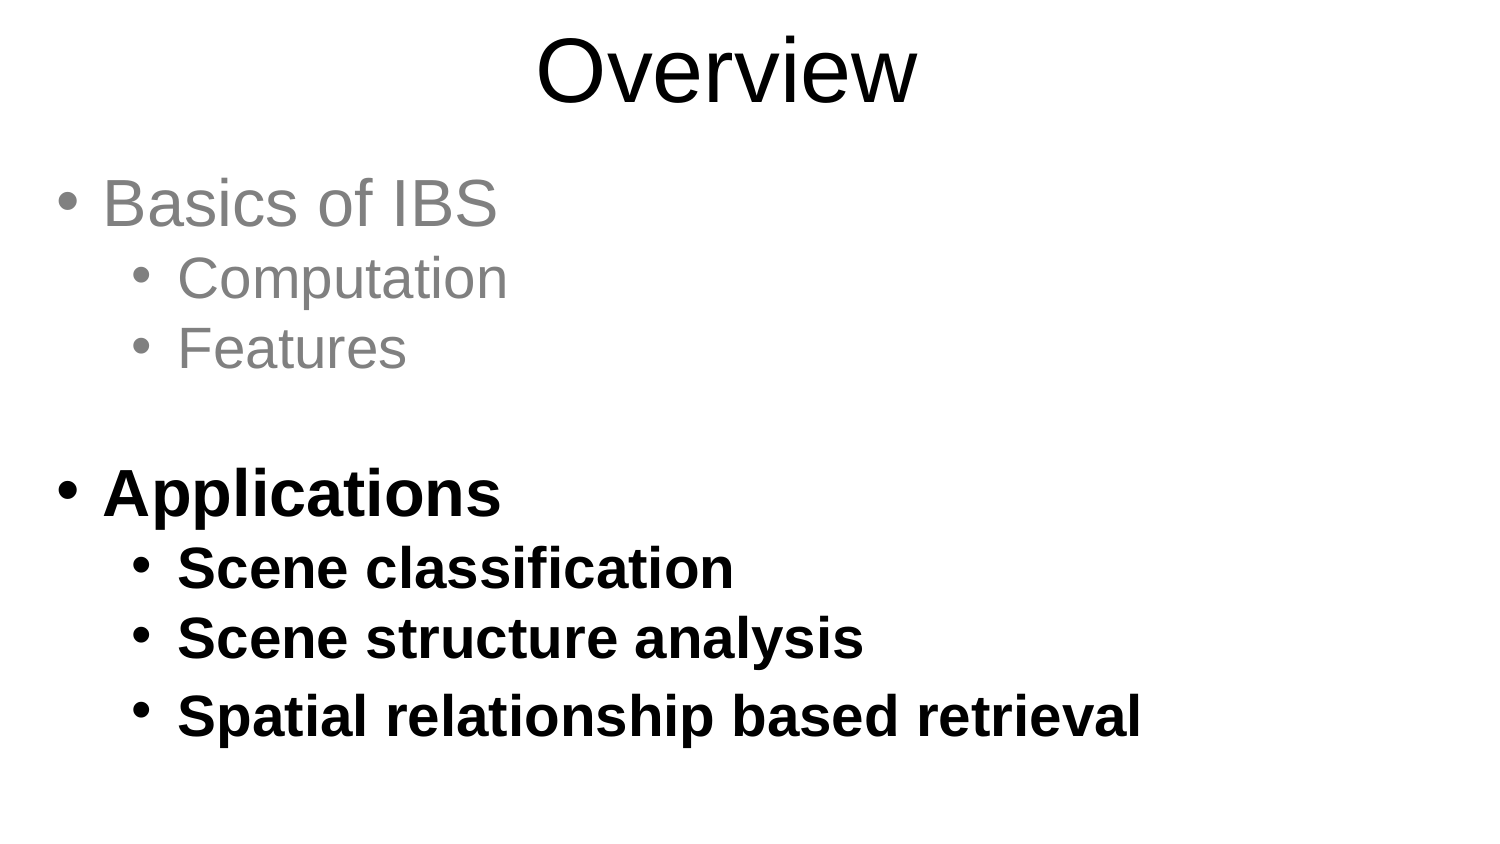

# Overview
Basics of IBS
Computation
Features

Applications
Scene classification
Scene structure analysis
Spatial relationship based retrieval